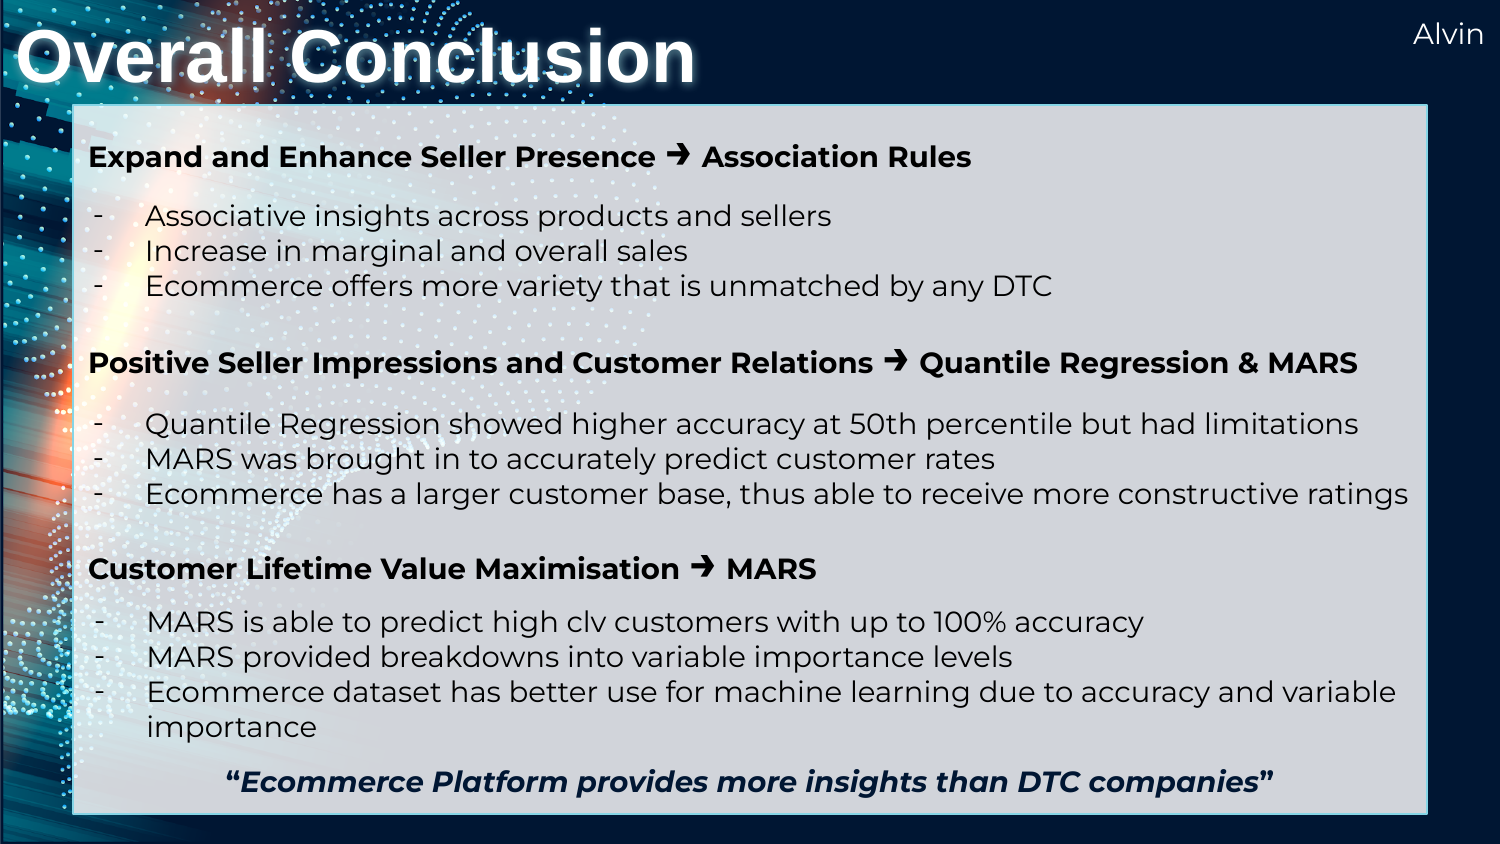

# Overall Conclusion
Alvin

Expand and Enhance Seller Presence → Association Rules
Associative insights across products and sellers
Increase in marginal and overall sales
Ecommerce offers more variety that is unmatched by any DTC
Positive Seller Impressions and Customer Relations → Quantile Regression & MARS
Quantile Regression showed higher accuracy at 50th percentile but had limitations
MARS was brought in to accurately predict customer rates
Ecommerce has a larger customer base, thus able to receive more constructive ratings
Customer Lifetime Value Maximisation → MARS
MARS is able to predict high clv customers with up to 100% accuracy
MARS provided breakdowns into variable importance levels
Ecommerce dataset has better use for machine learning due to accuracy and variable importance
“Ecommerce Platform provides more insights than DTC companies”